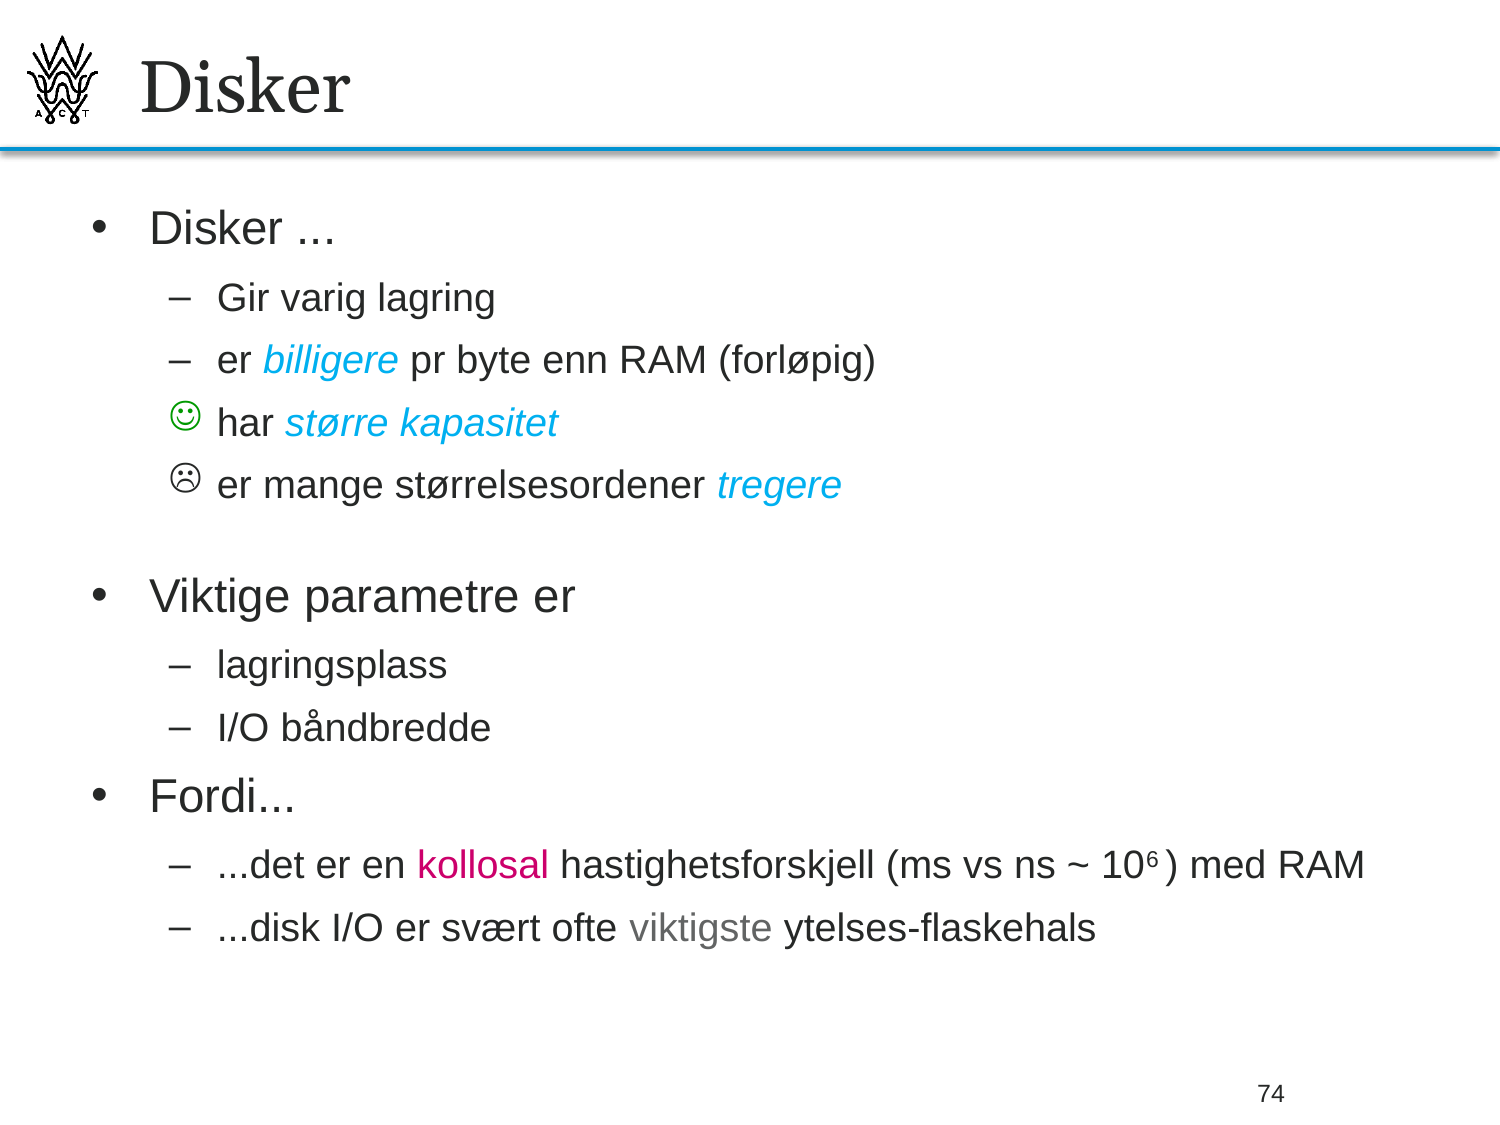

# Disker
Disker ...
Gir varig lagring
er billigere pr byte enn RAM (forløpig)
har større kapasitet
er mange størrelsesordener tregere
Viktige parametre er
lagringsplass
I/O båndbredde
Fordi...
...det er en kollosal hastighetsforskjell (ms vs ns ~ 106 ) med RAM
...disk I/O er svært ofte viktigste ytelses-flaskehals
26.09.2013
Bjørn O. Listog -- blistog@nith.no
74